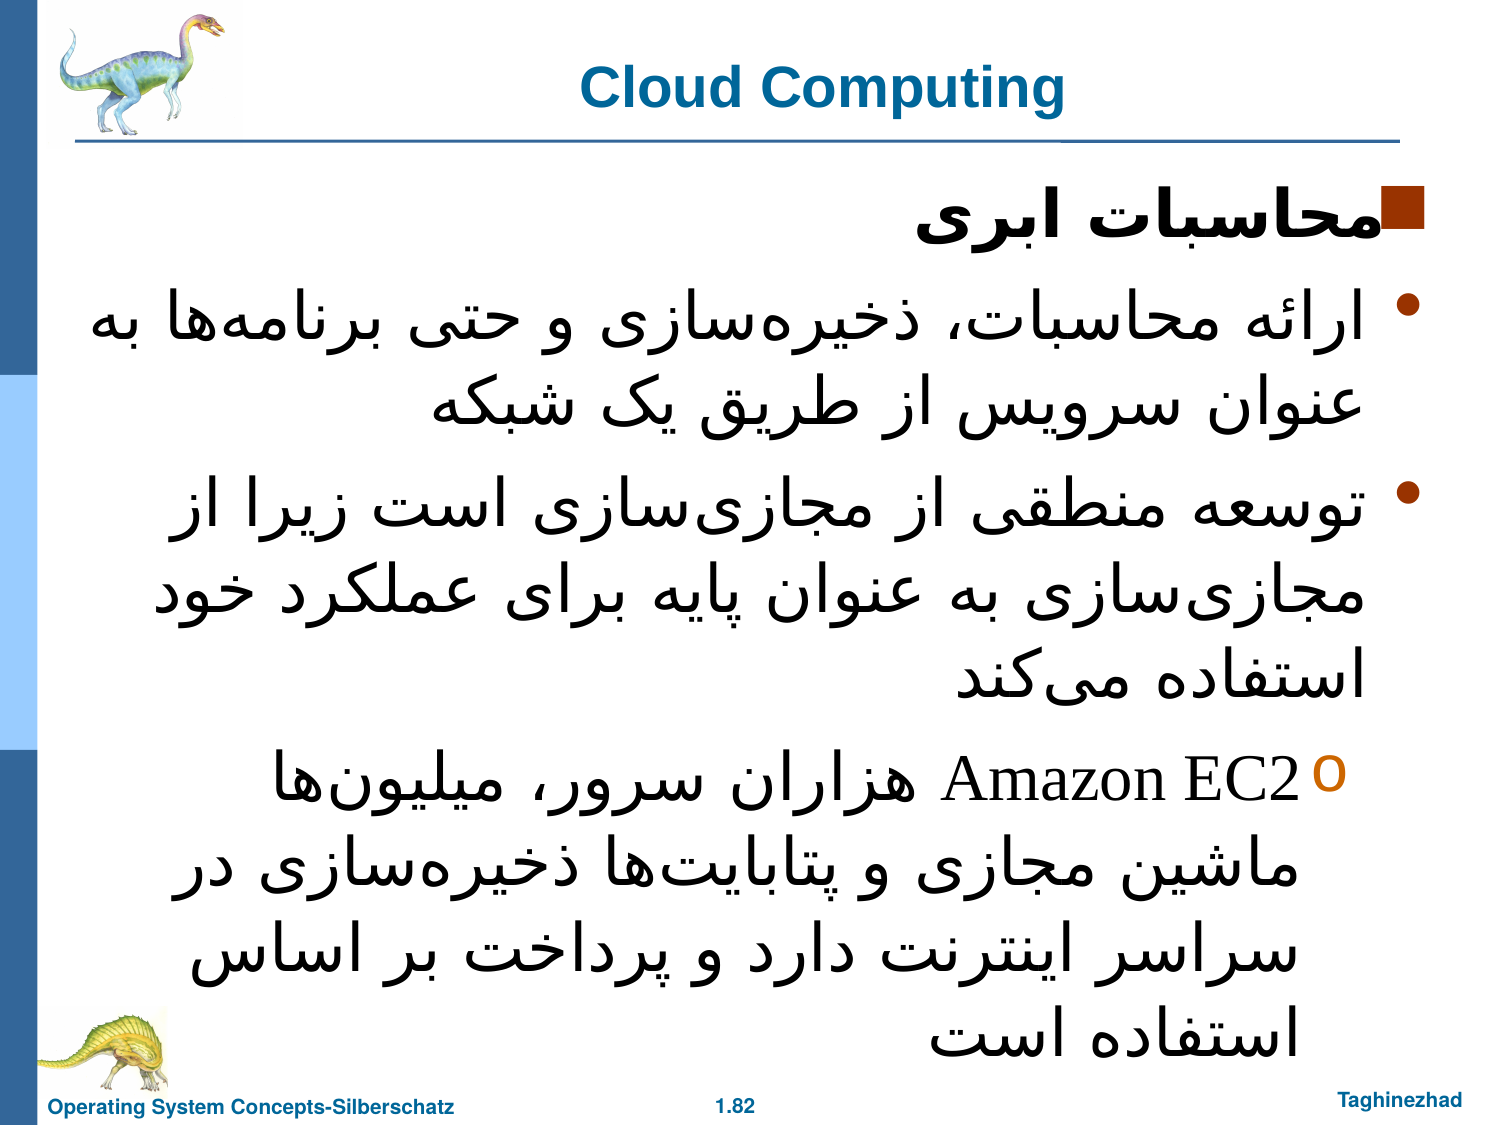

Cloud Computing
محاسبات ابری
ارائه محاسبات، ذخیره‌سازی و حتی برنامه‌ها به عنوان سرویس از طریق یک شبکه
توسعه منطقی از مجازی‌سازی است زیرا از مجازی‌سازی به عنوان پایه برای عملکرد خود استفاده می‌کند
Amazon EC2 هزاران سرور، میلیون‌ها ماشین مجازی و پتابایت‌ها ذخیره‌سازی در سراسر اینترنت دارد و پرداخت بر اساس استفاده است